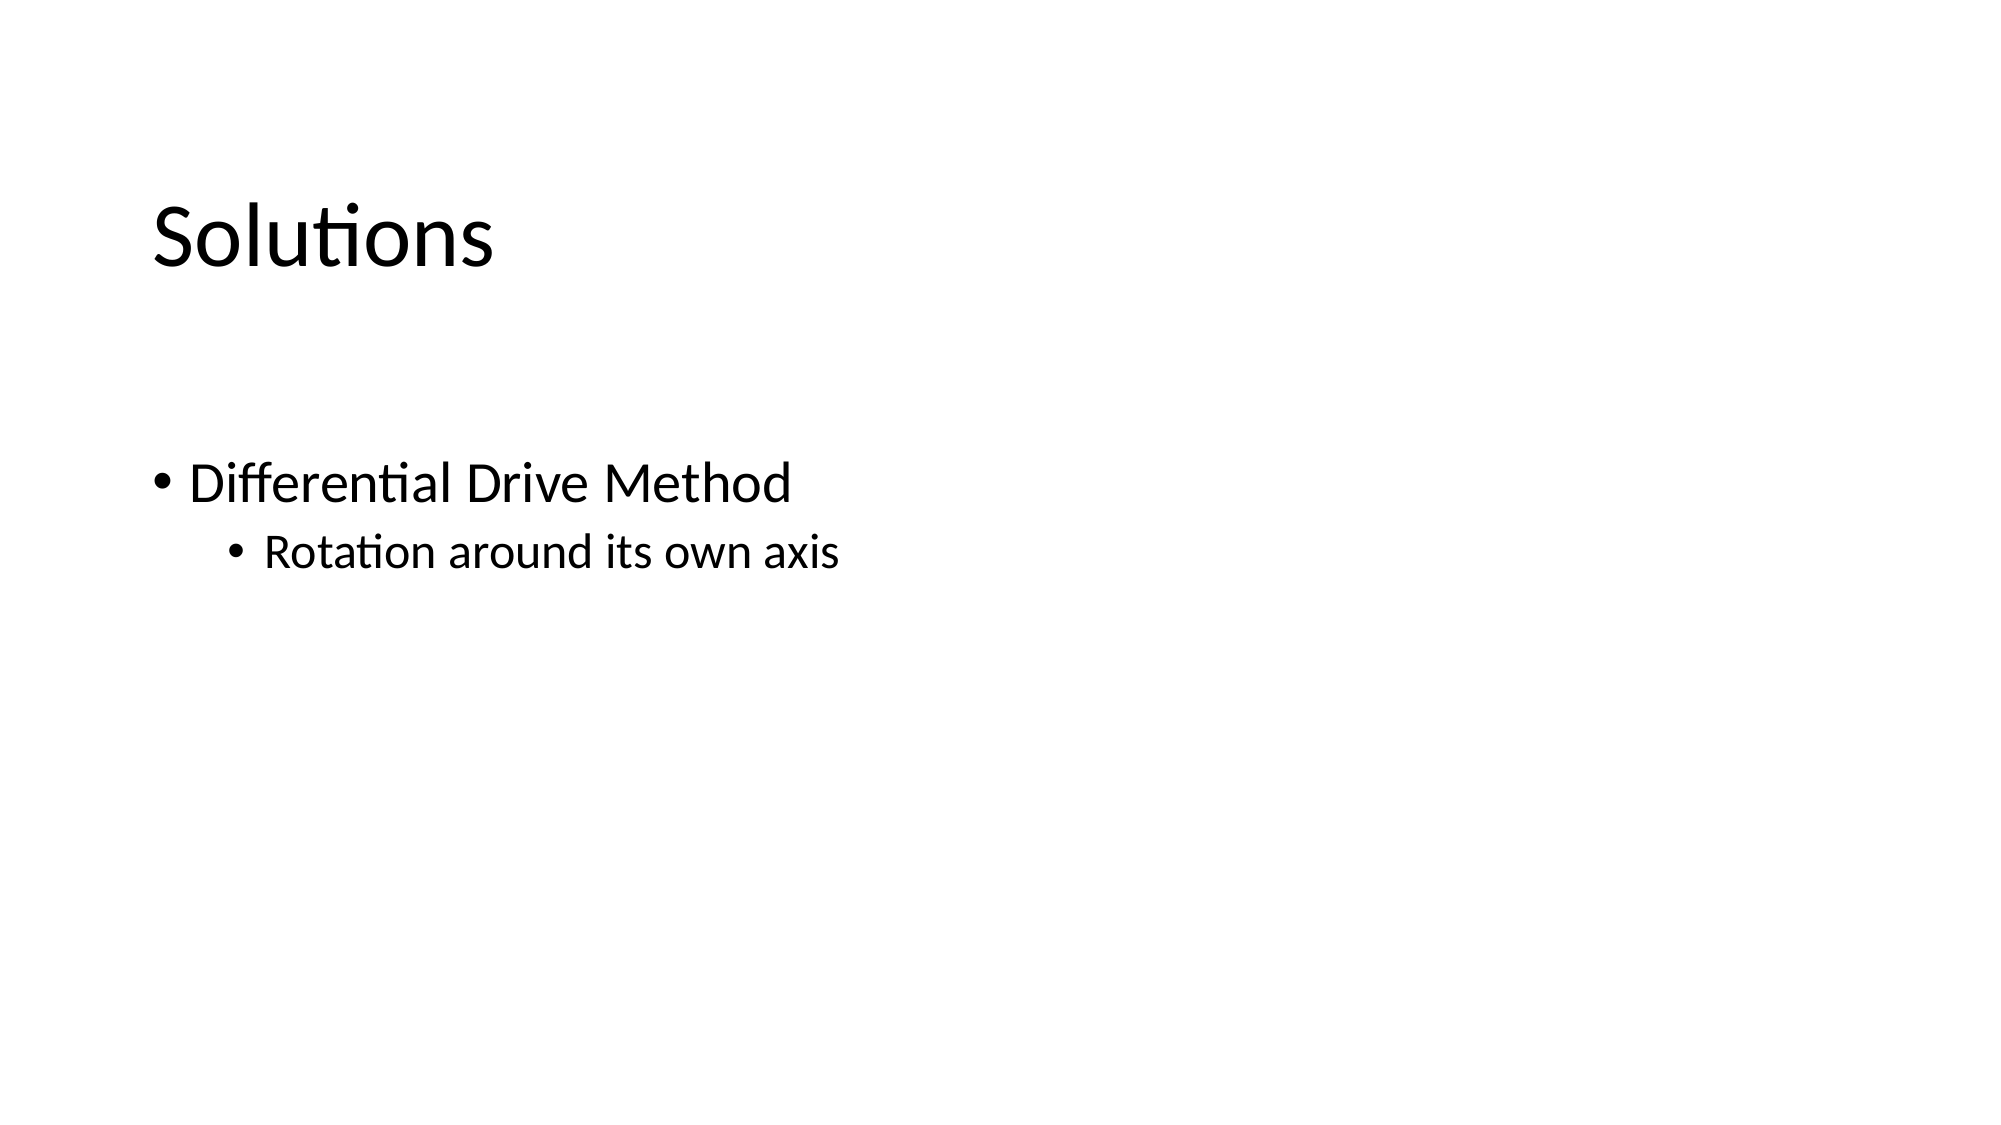

# Solutions
Differential Drive Method
Rotation around its own axis